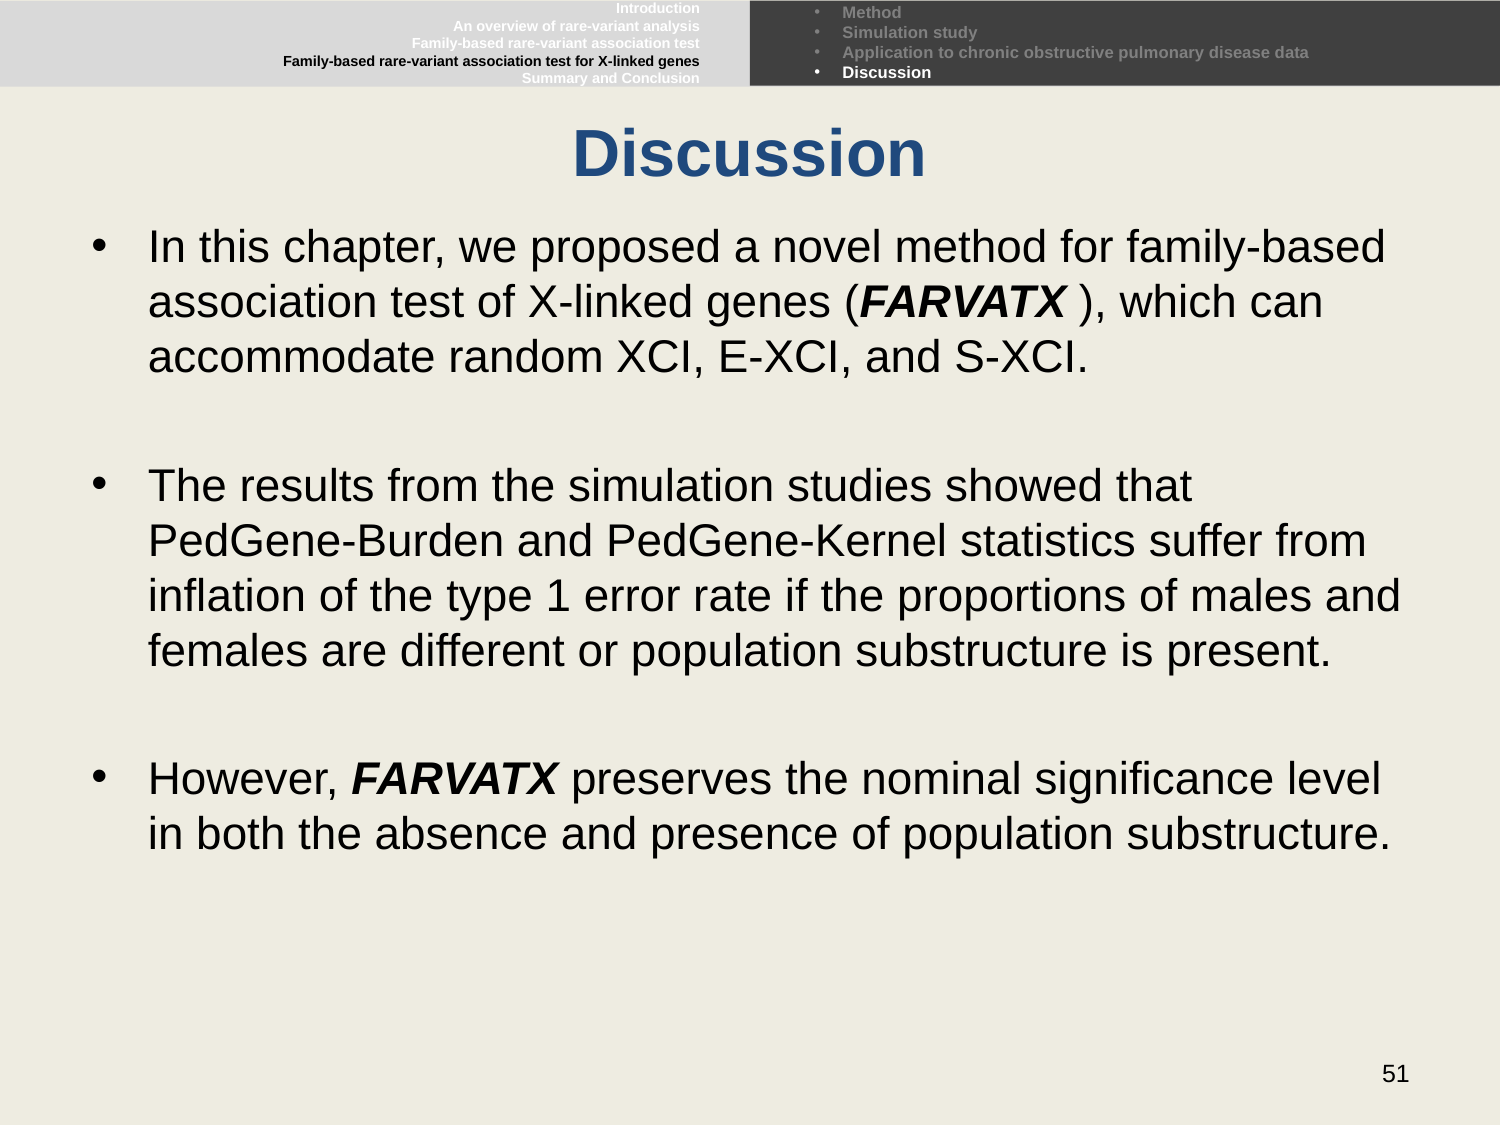

Introduction
An overview of rare-variant analysis
Family-based rare-variant association test
Family-based rare-variant association test for X-linked genes
Summary and Conclusion
Method
Simulation study
Application to chronic obstructive pulmonary disease data
Discussion

# Discussion
In this chapter, we proposed a novel method for family-based association test of X-linked genes (FARVATX ), which can accommodate random XCI, E-XCI, and S-XCI.

The results from the simulation studies showed that PedGene-Burden and PedGene-Kernel statistics suffer from inflation of the type 1 error rate if the proportions of males and females are different or population substructure is present.

However, FARVATX preserves the nominal significance level in both the absence and presence of population substructure.
51